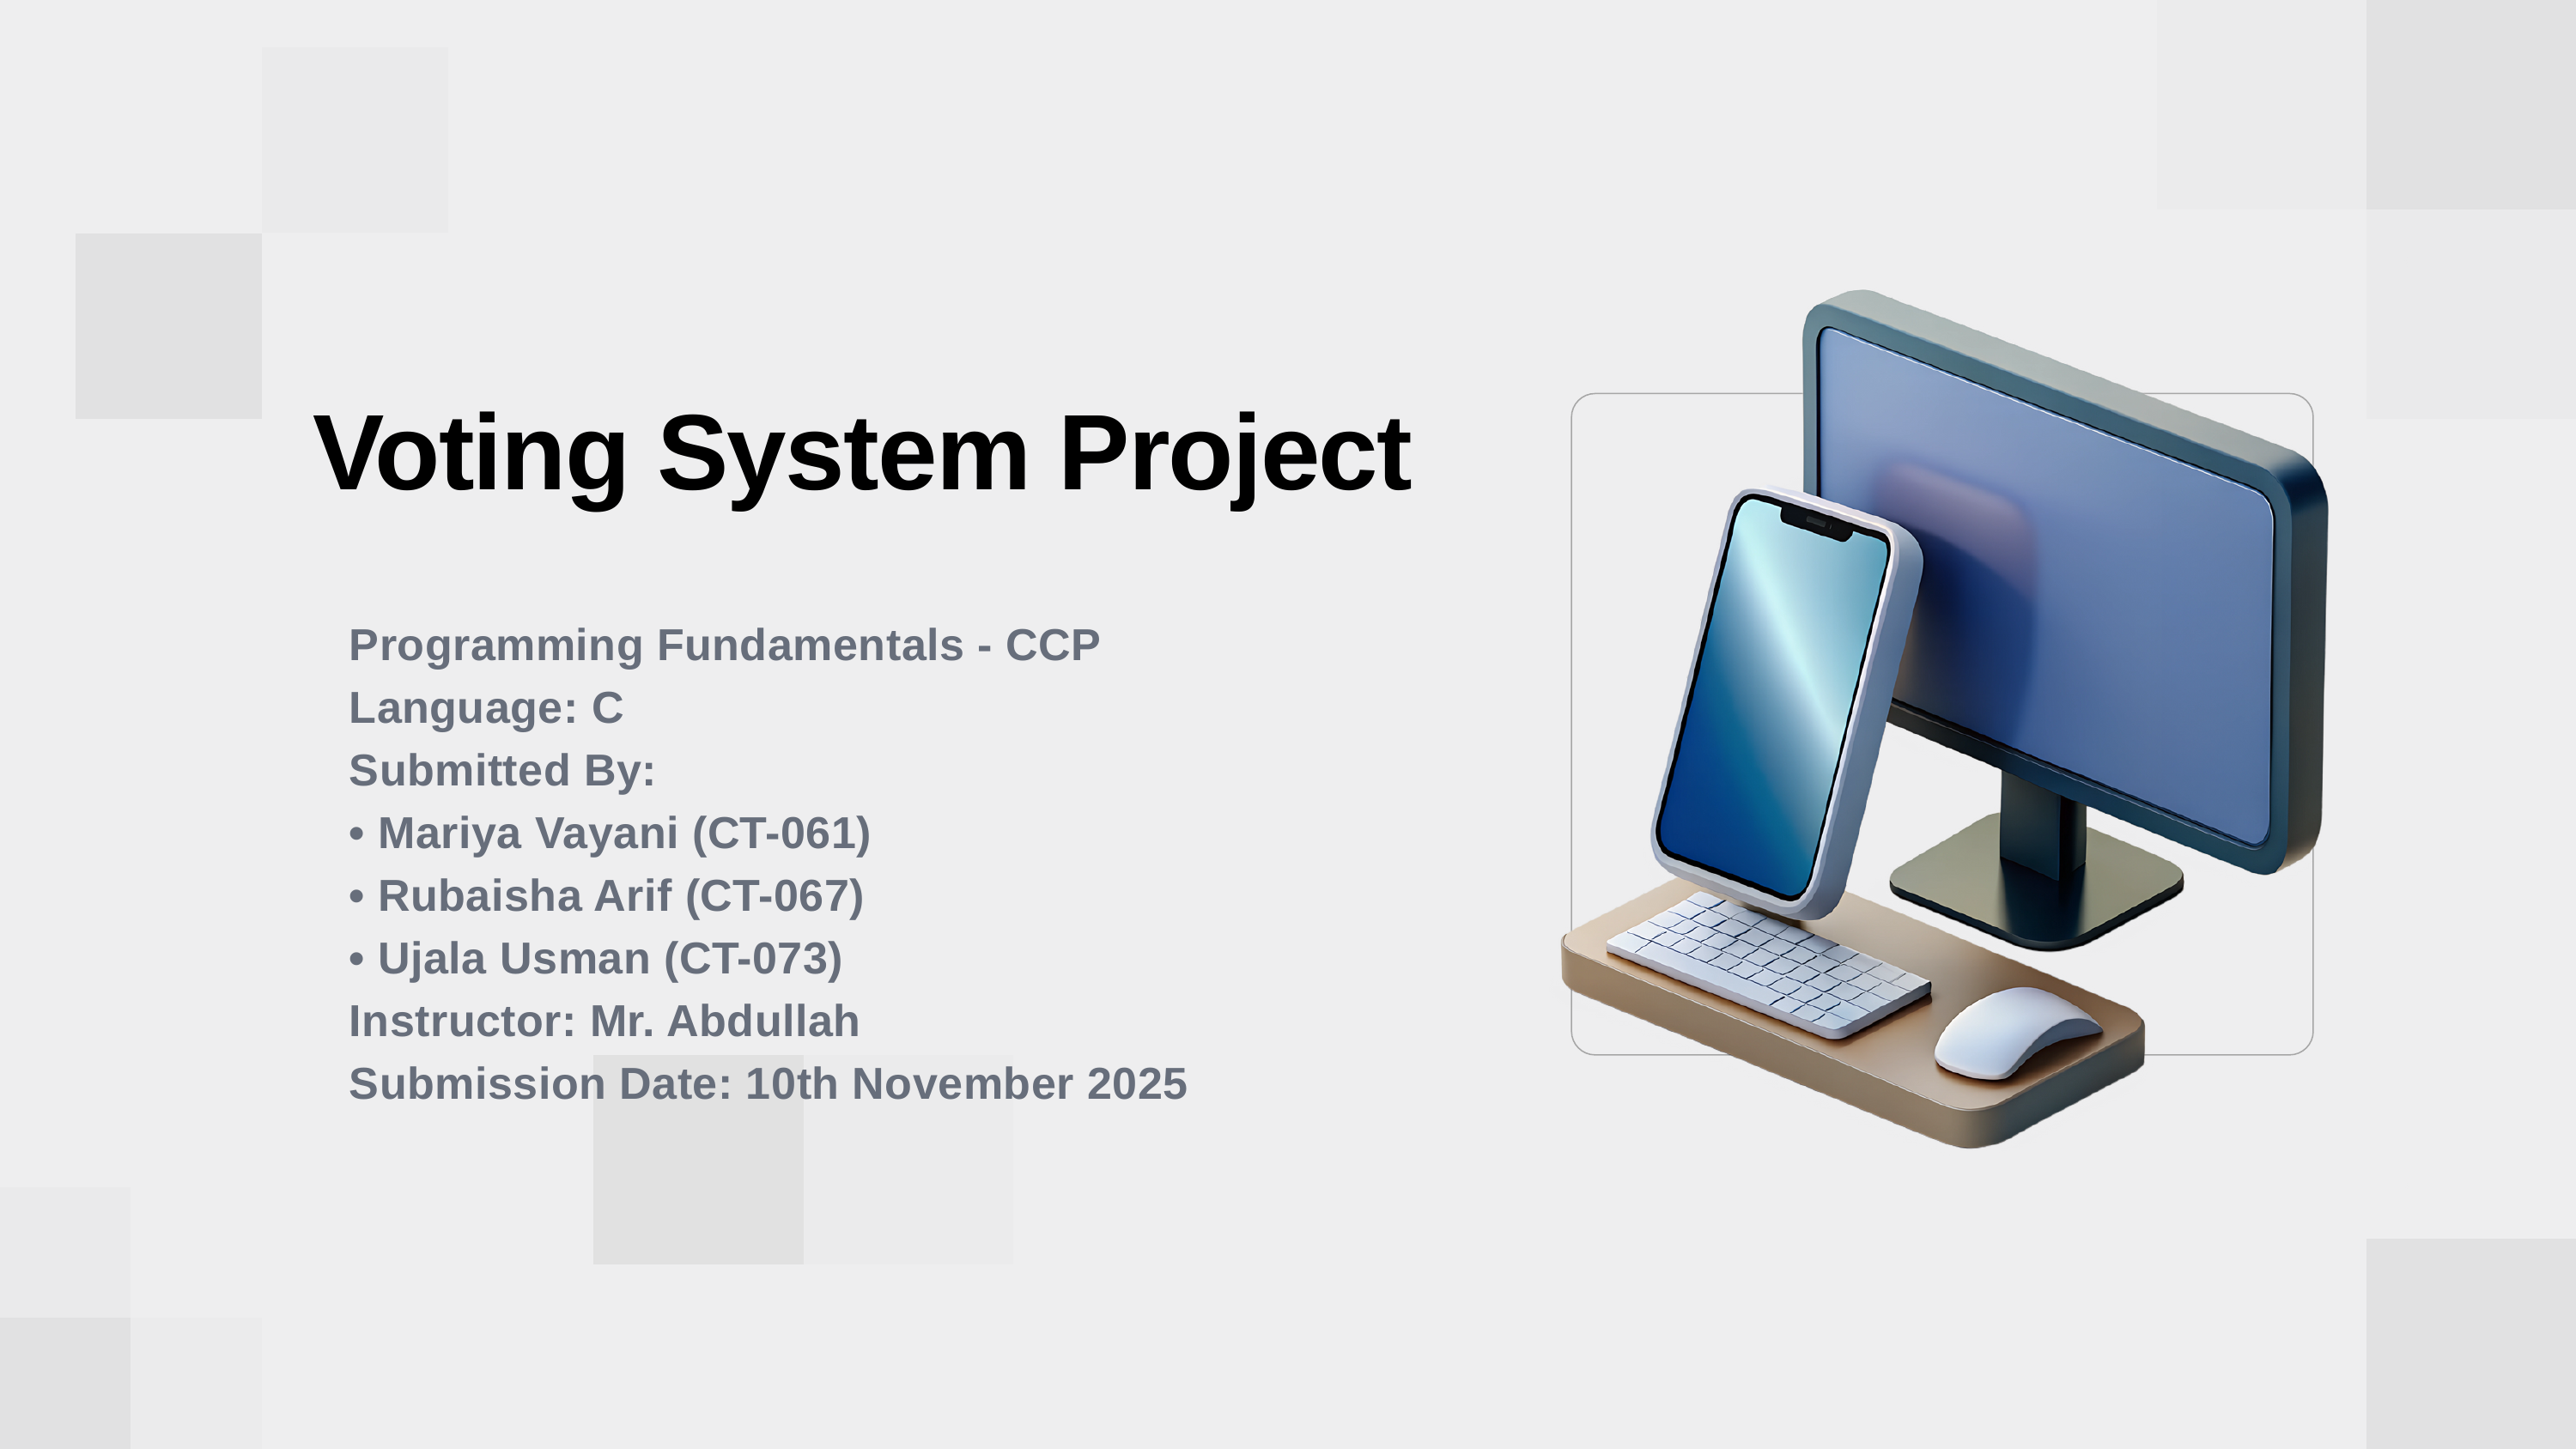

Voting System Project

Programming Fundamentals - CCP
Language: C
Submitted By:
• Mariya Vayani (CT-061)
• Rubaisha Arif (CT-067)
• Ujala Usman (CT-073)
Instructor: Mr. Abdullah
Submission Date: 10th November 2025